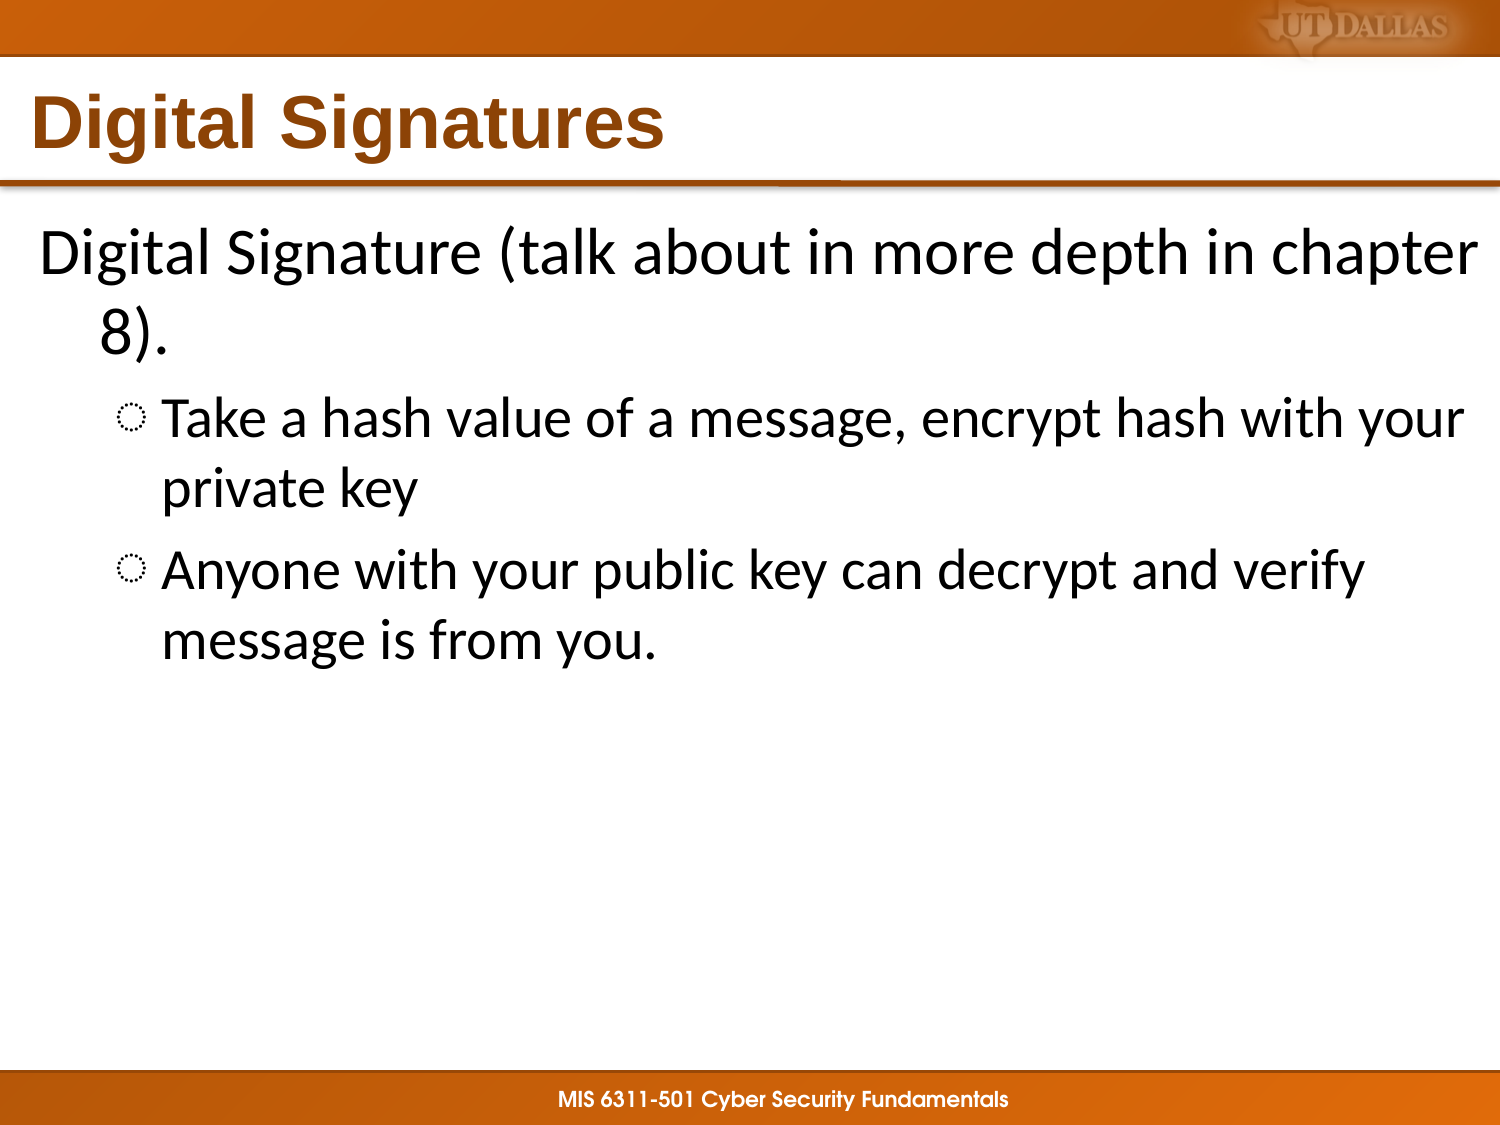

# Digital Signatures
Digital Signature (talk about in more depth in chapter 8).
Take a hash value of a message, encrypt hash with your private key
Anyone with your public key can decrypt and verify message is from you.